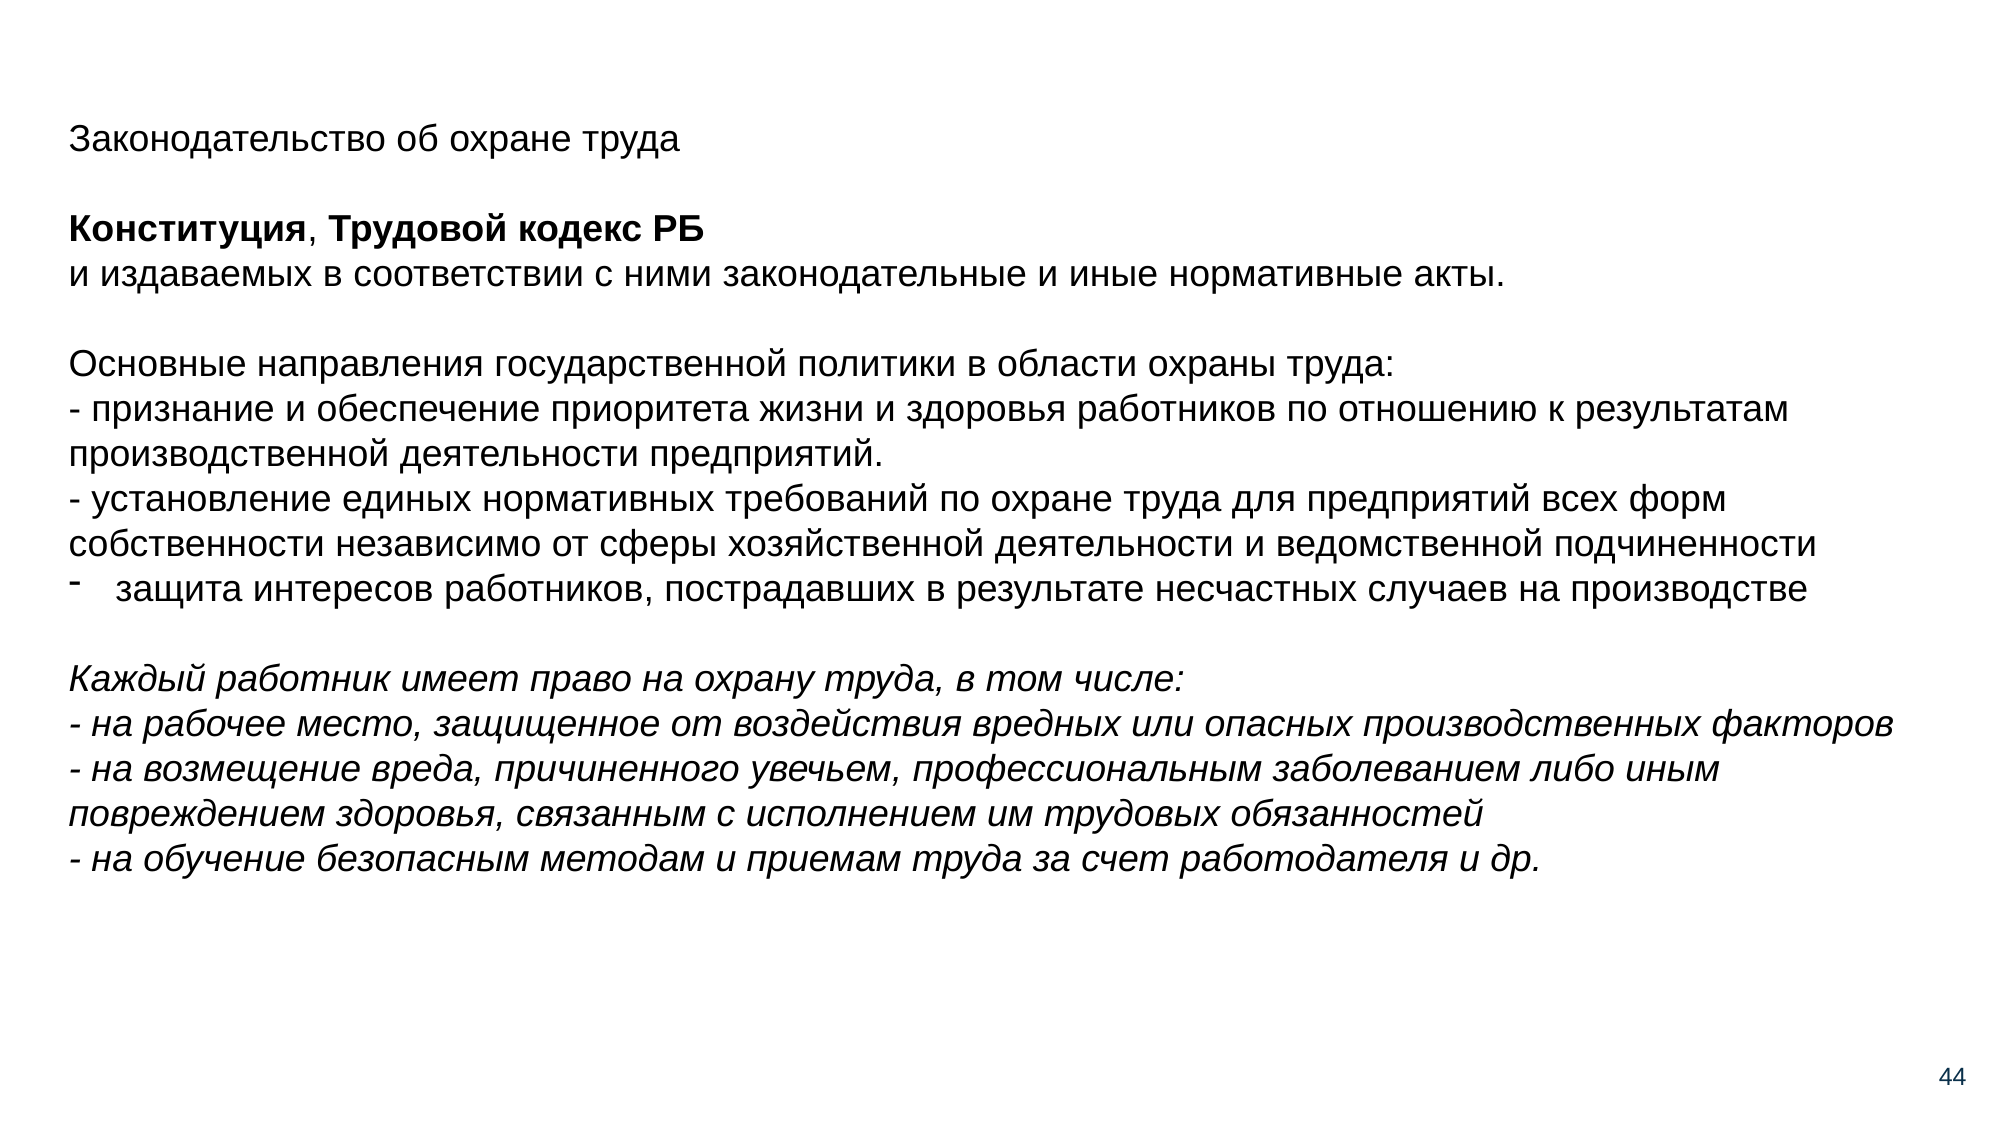

Законодательство об охране труда

Конституция, Трудовой кодекс РБ
и издаваемых в соответствии с ними законодательные и иные нормативные акты.

Основные направления государственной политики в области охраны труда:
- признание и обеспечение приоритета жизни и здоровья работников по отношению к результатам производственной деятельности предприятий.
- установление единых нормативных требований по охране труда для предприятий всех форм собственности независимо от сферы хозяйственной деятельности и ведомственной подчиненности
защита интересов работников, пострадавших в результате несчастных случаев на производстве

Каждый работник имеет право на охрану труда, в том числе:
- на рабочее место, защищенное от воздействия вредных или опасных производственных факторов
- на возмещение вреда, причиненного увечьем, профессиональным заболеванием либо иным повреждением здоровья, связанным с исполнением им трудовых обязанностей
- на обучение безопасным методам и приемам труда за счет работодателя и др.
44